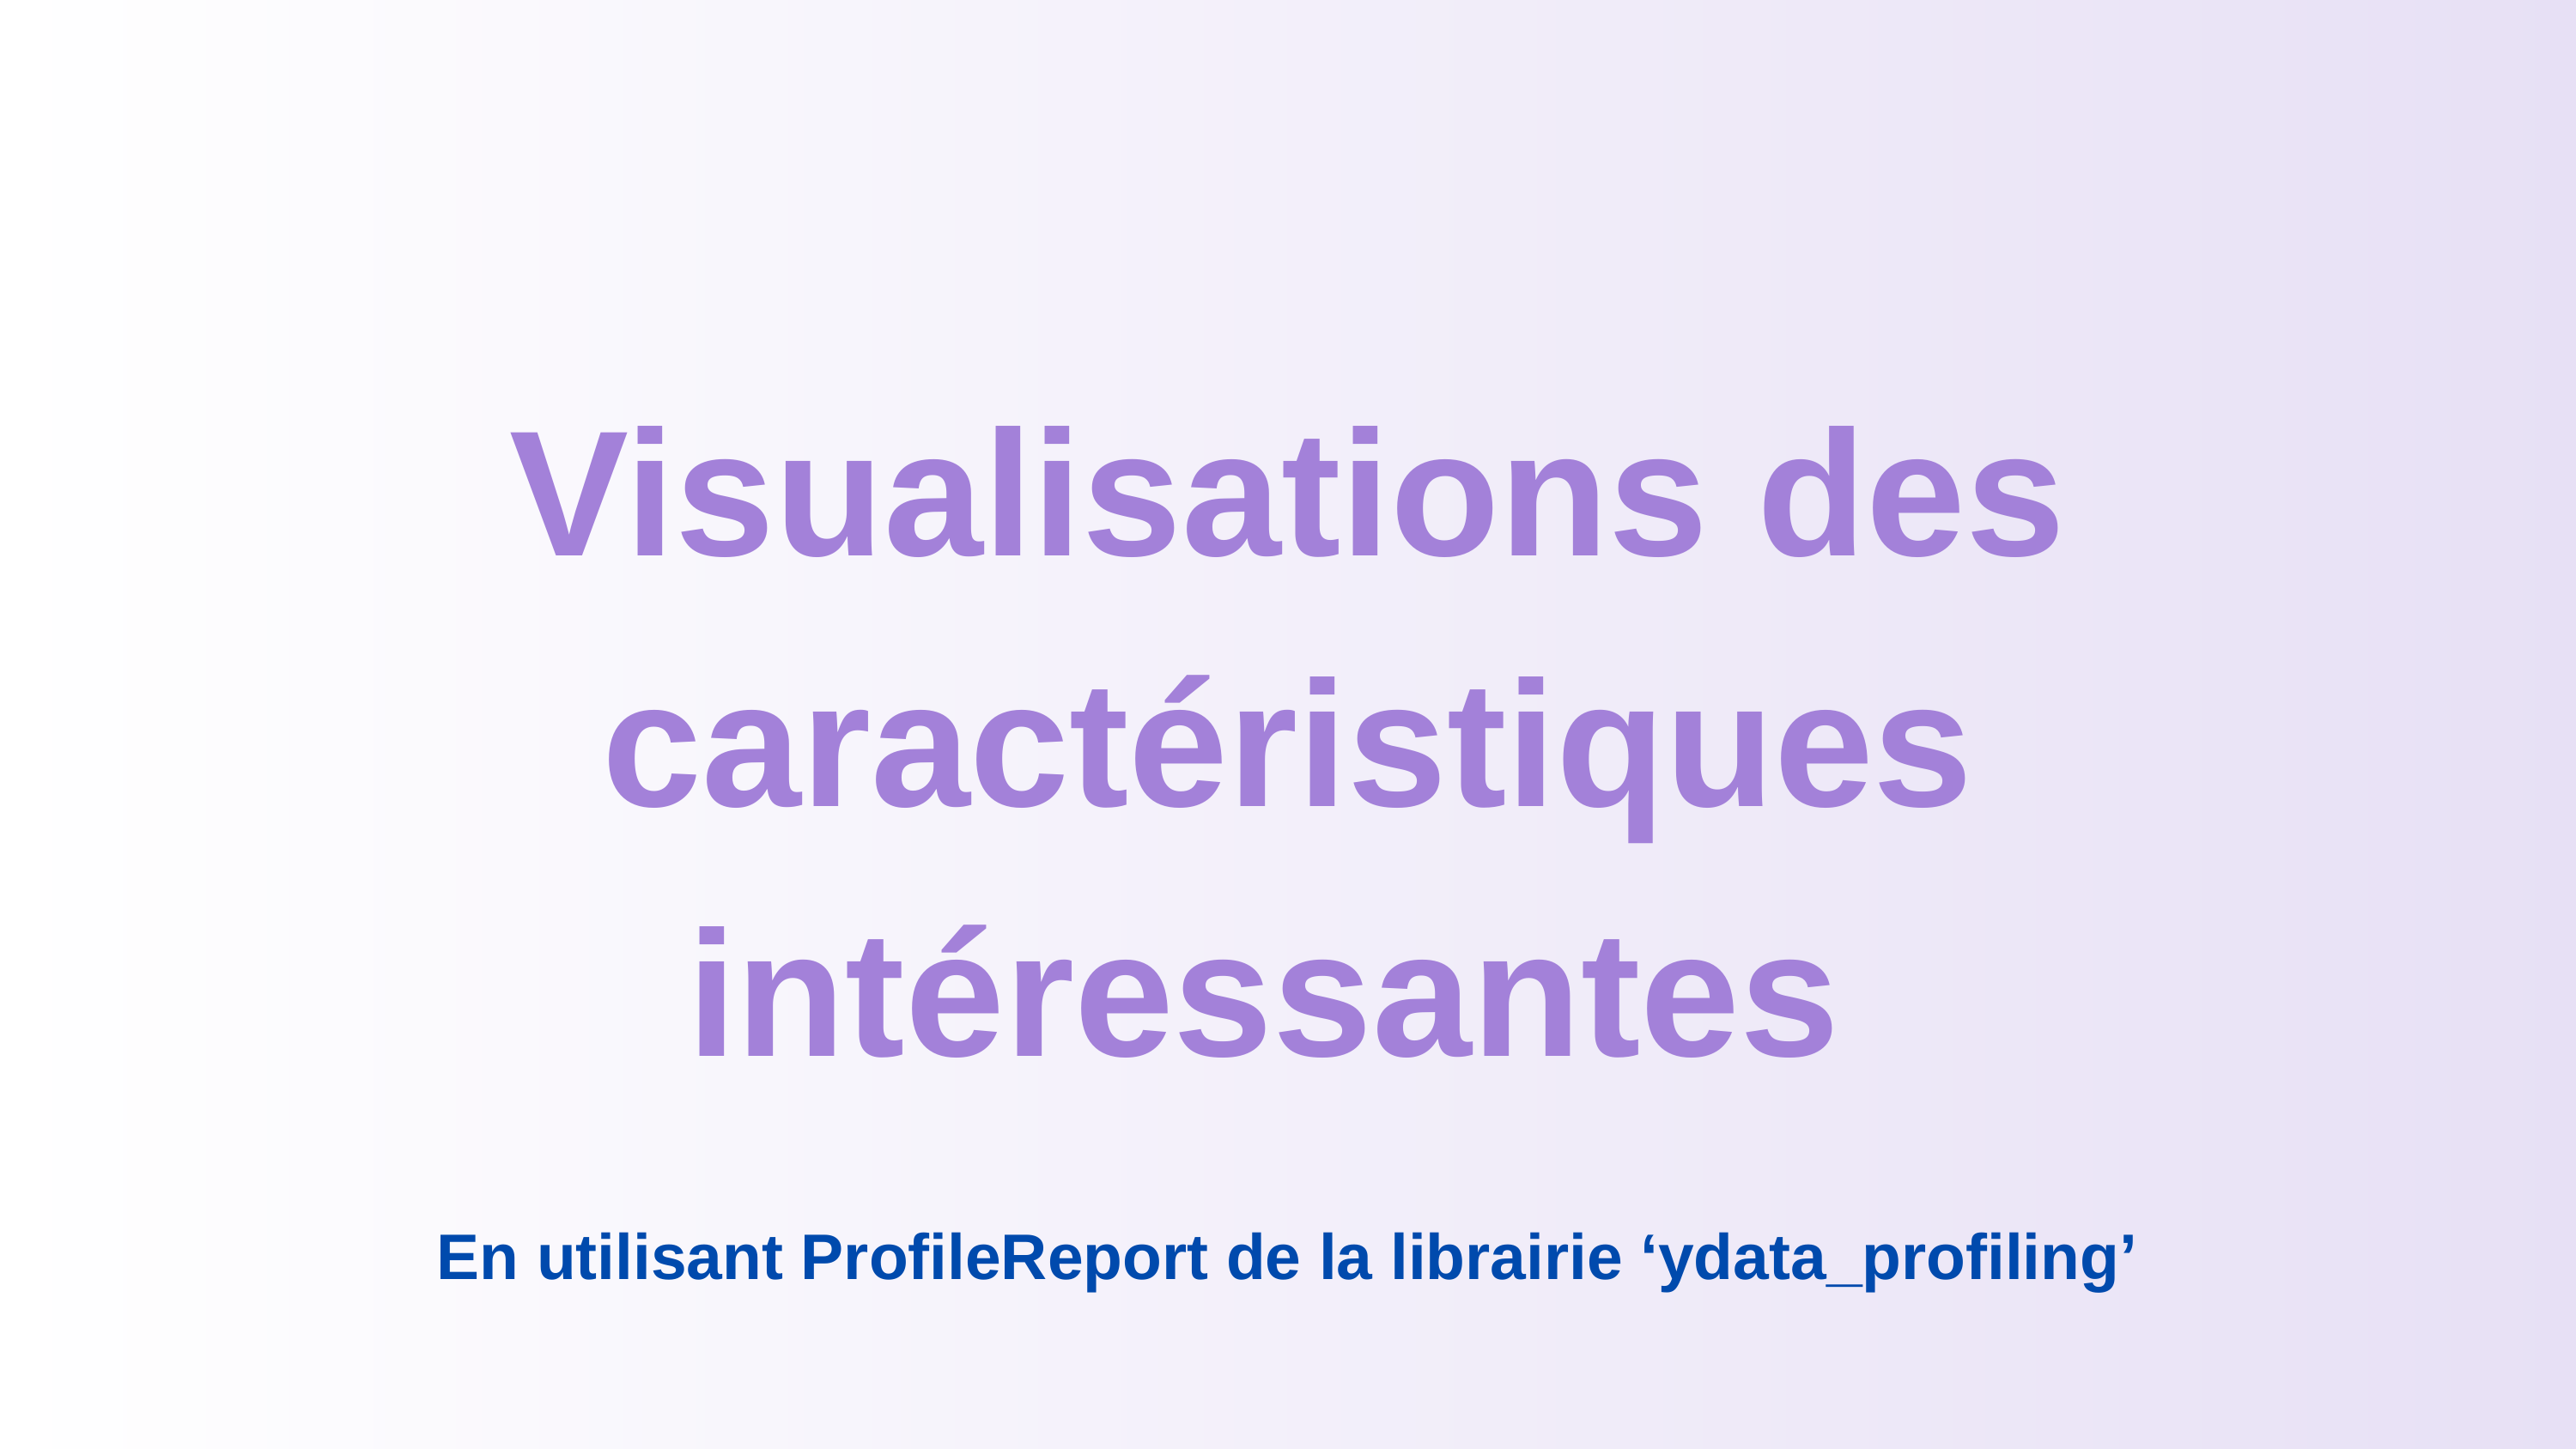

Visualisations des caractéristiques intéressantes
En utilisant ProfileReport de la librairie ‘ydata_profiling’